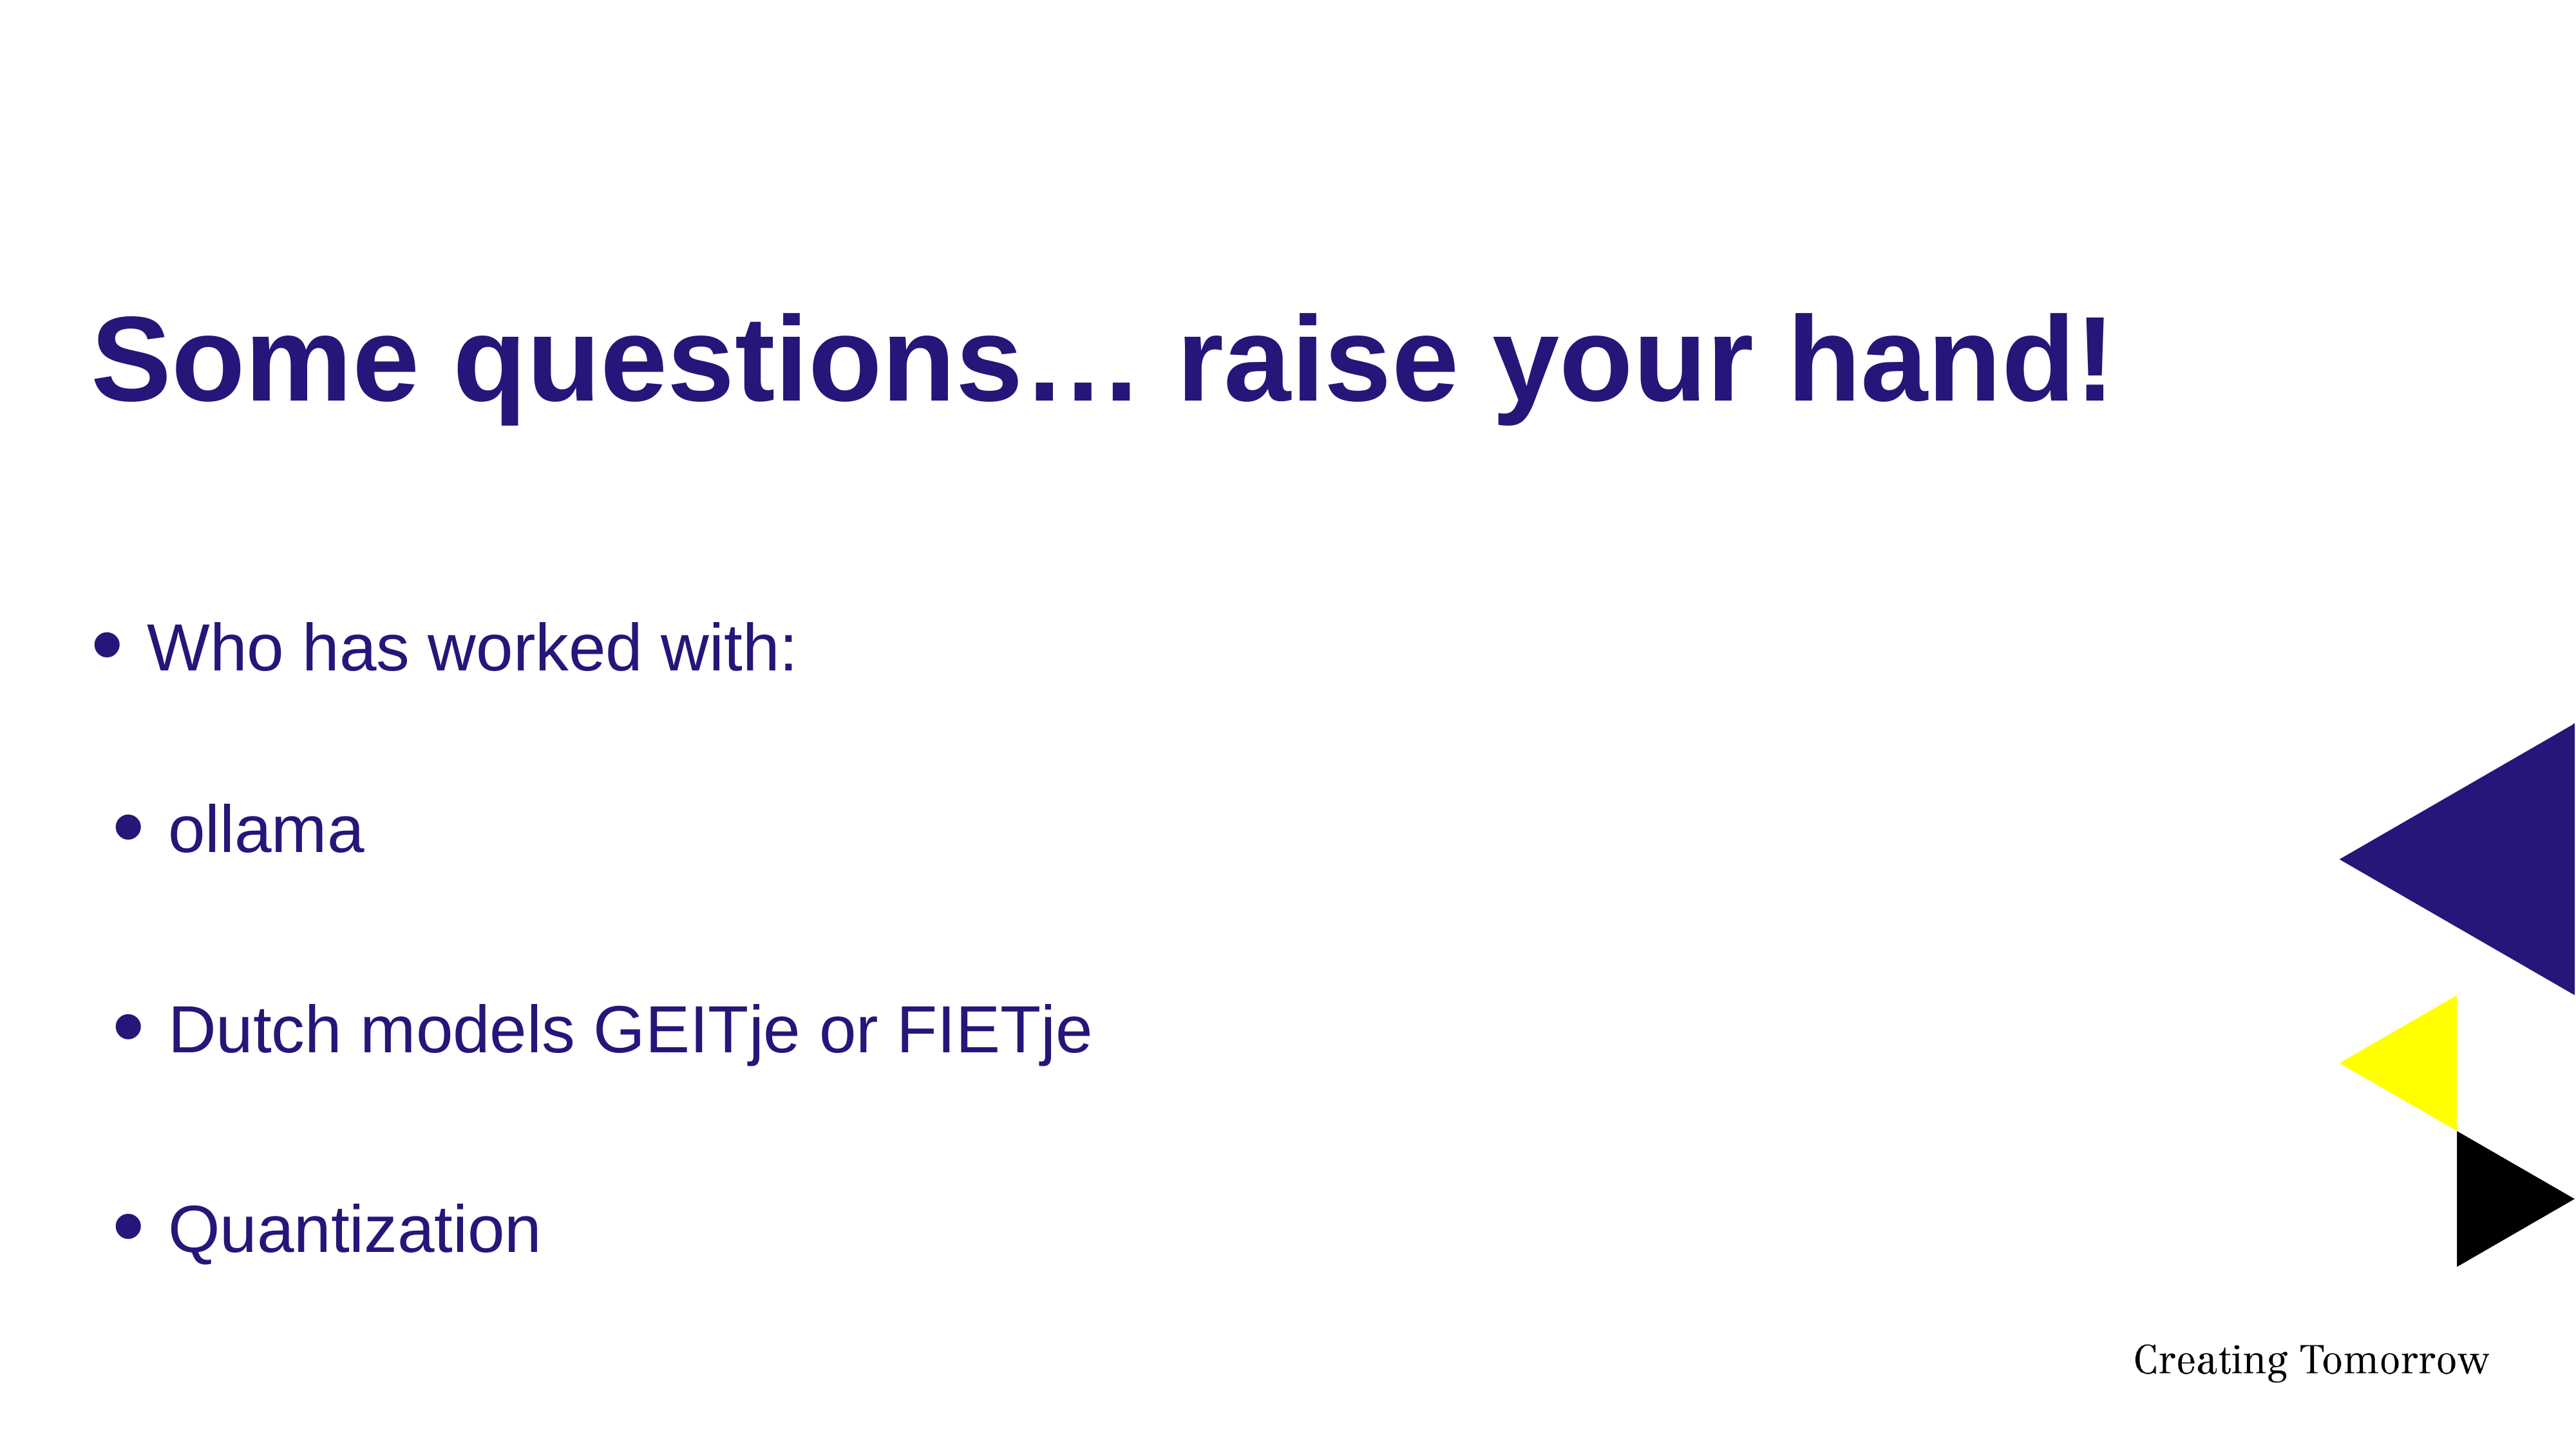

# Some questions… raise your hand!
Who has worked with:

ollama

Dutch models GEITje or FIETje

Quantization